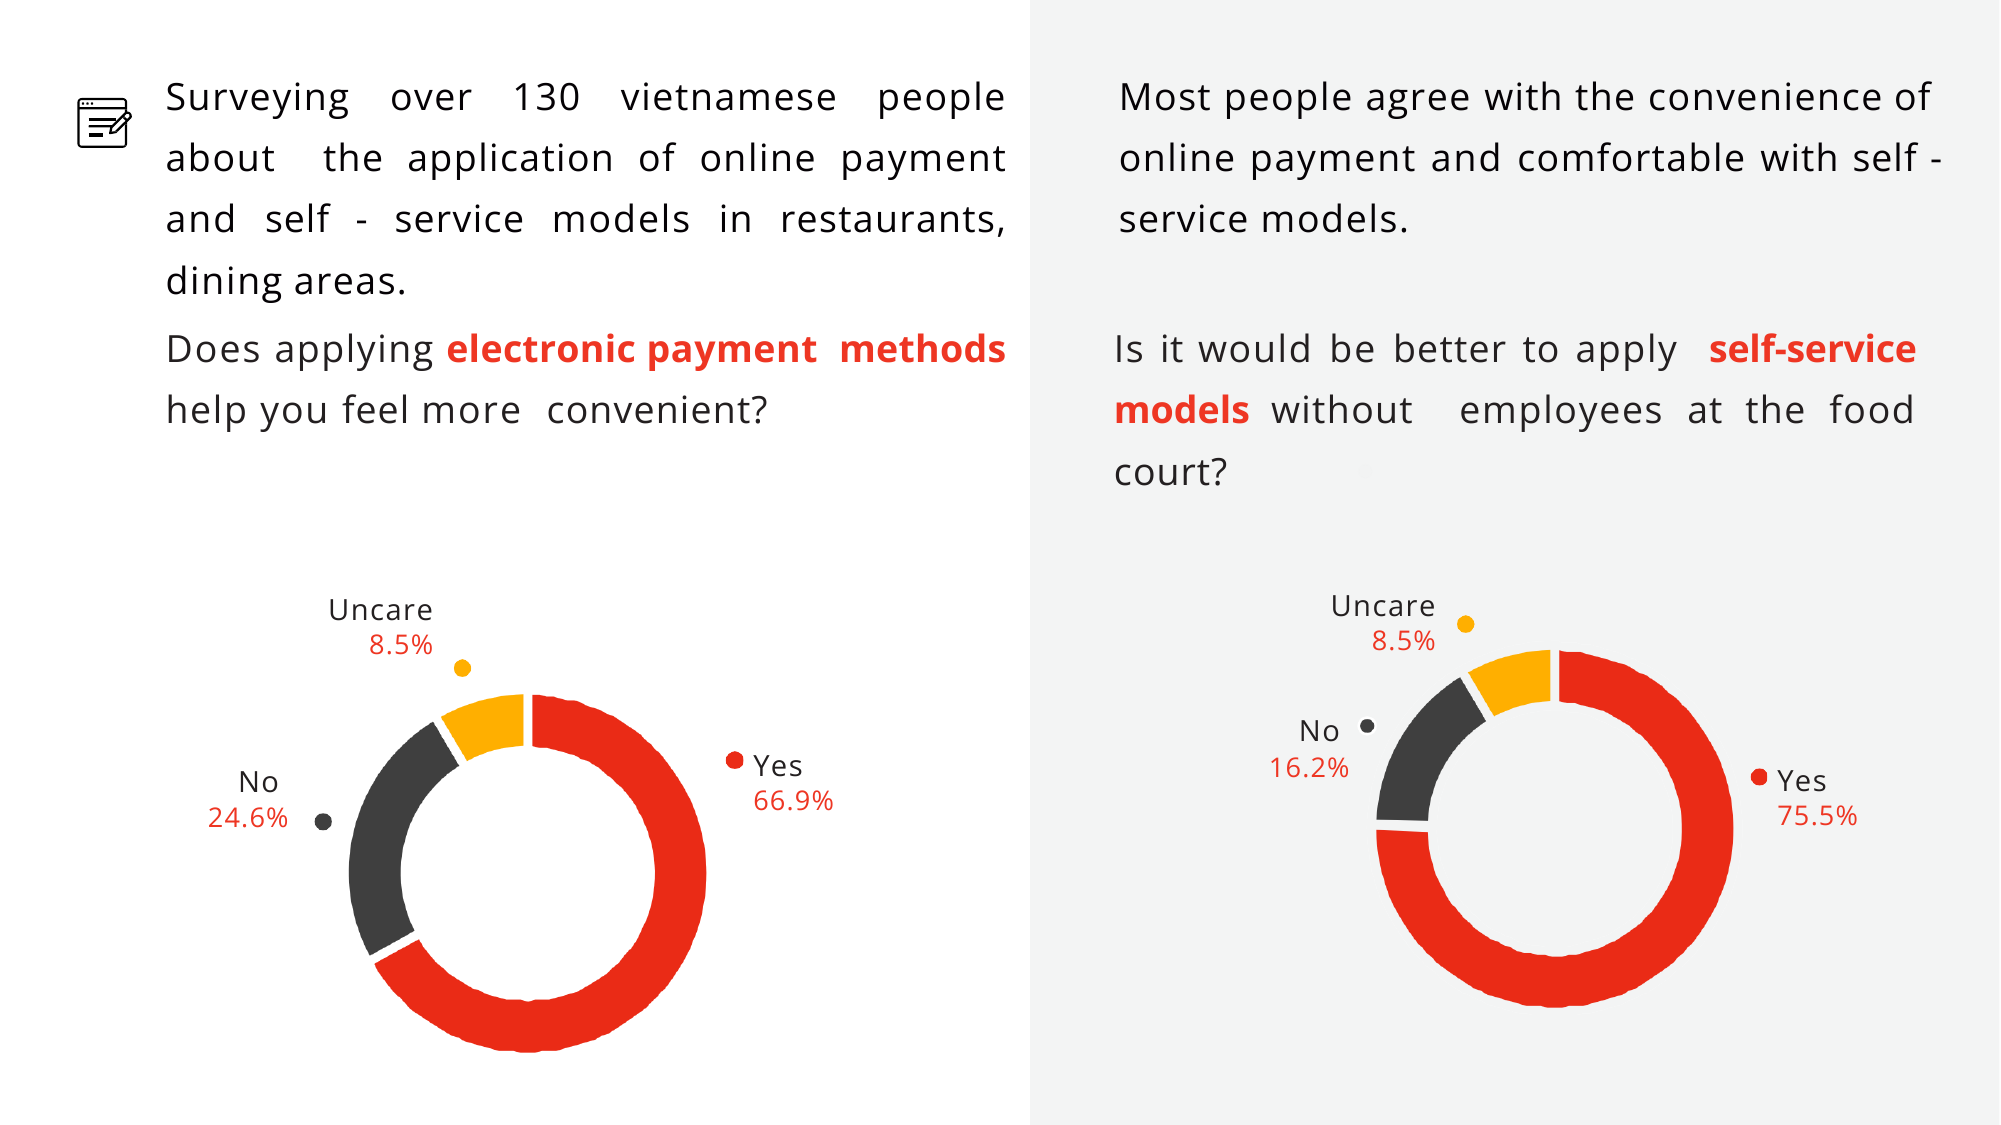

Most people agree with the convenience of  online payment and comfortable with self - service models.
Surveying over 130 vietnamese people about  the application of online payment and self - service models in restaurants, dining areas.

Does applying electronic payment  methods help you feel more  convenient?
Is it would be better to apply  self-service models without  employees at the food court?

Uncare
8.5%
Uncare
8.5%

No  16.2%
Yes  66.9%

No  24.6%
Yes  75.5%